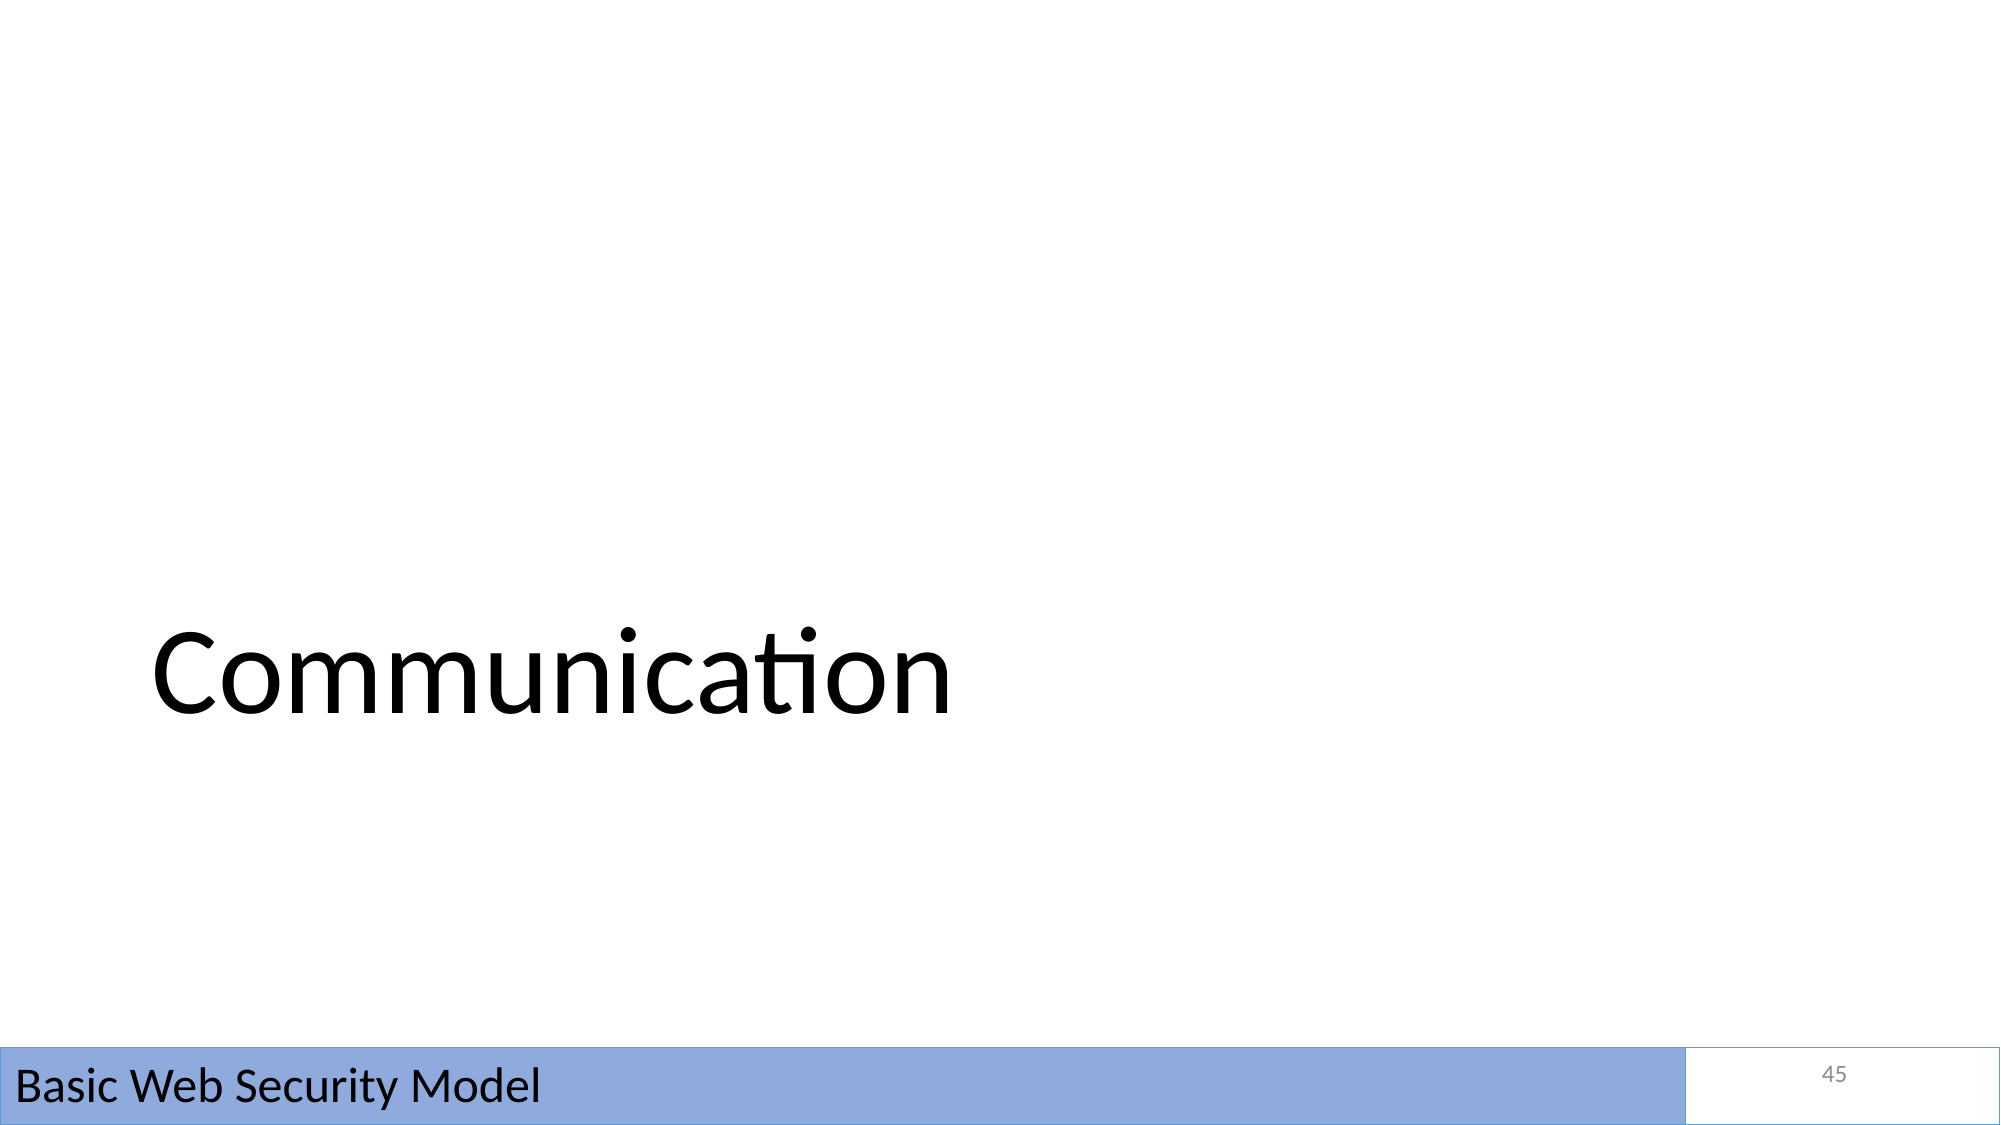

# Communication

45
Basic Web Security Model